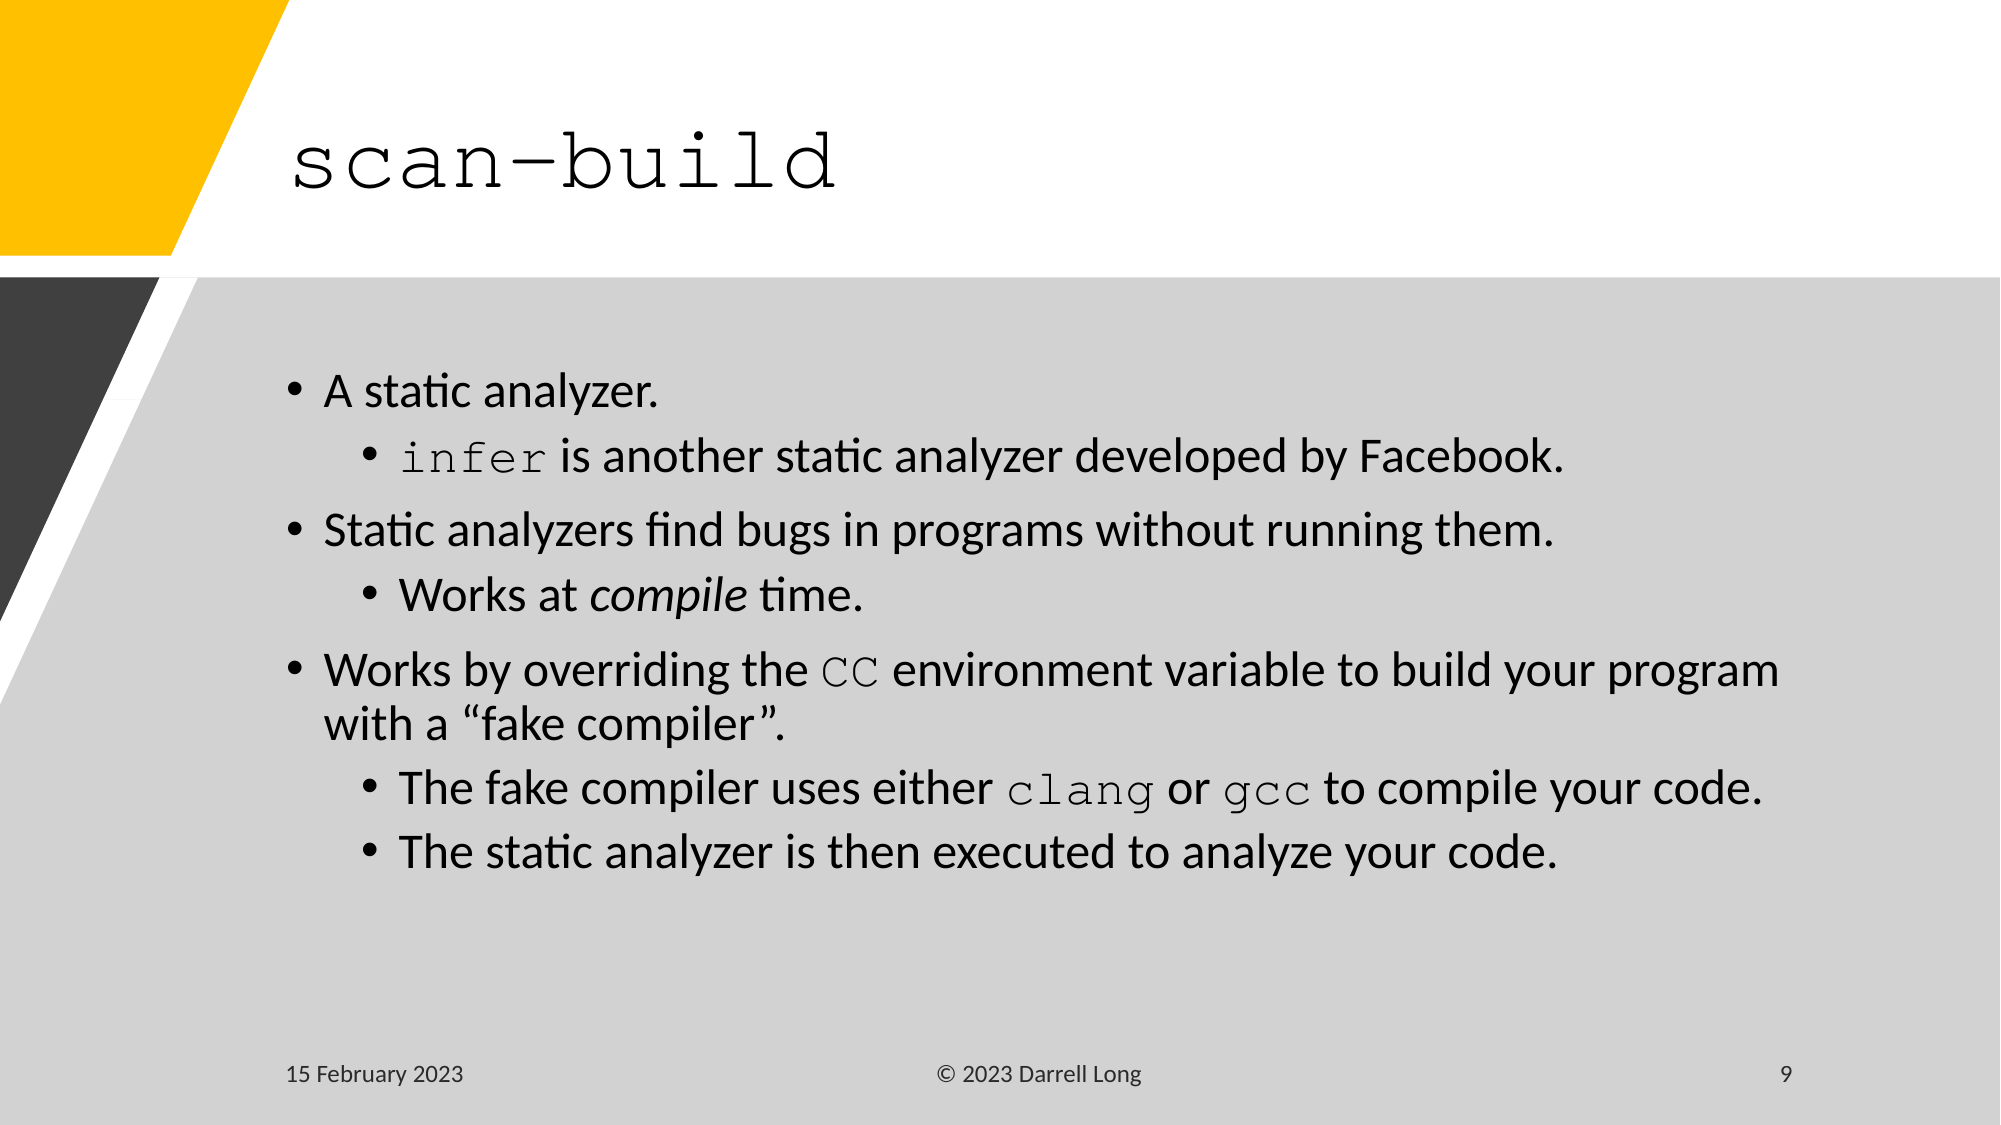

# scan-build

A static analyzer.
infer is another static analyzer developed by Facebook.
Static analyzers find bugs in programs without running them.
Works at compile time.
Works by overriding the CC environment variable to build your program with a “fake compiler”.
The fake compiler uses either clang or gcc to compile your code.
The static analyzer is then executed to analyze your code.
15 February 2023
© 2023 Darrell Long
9